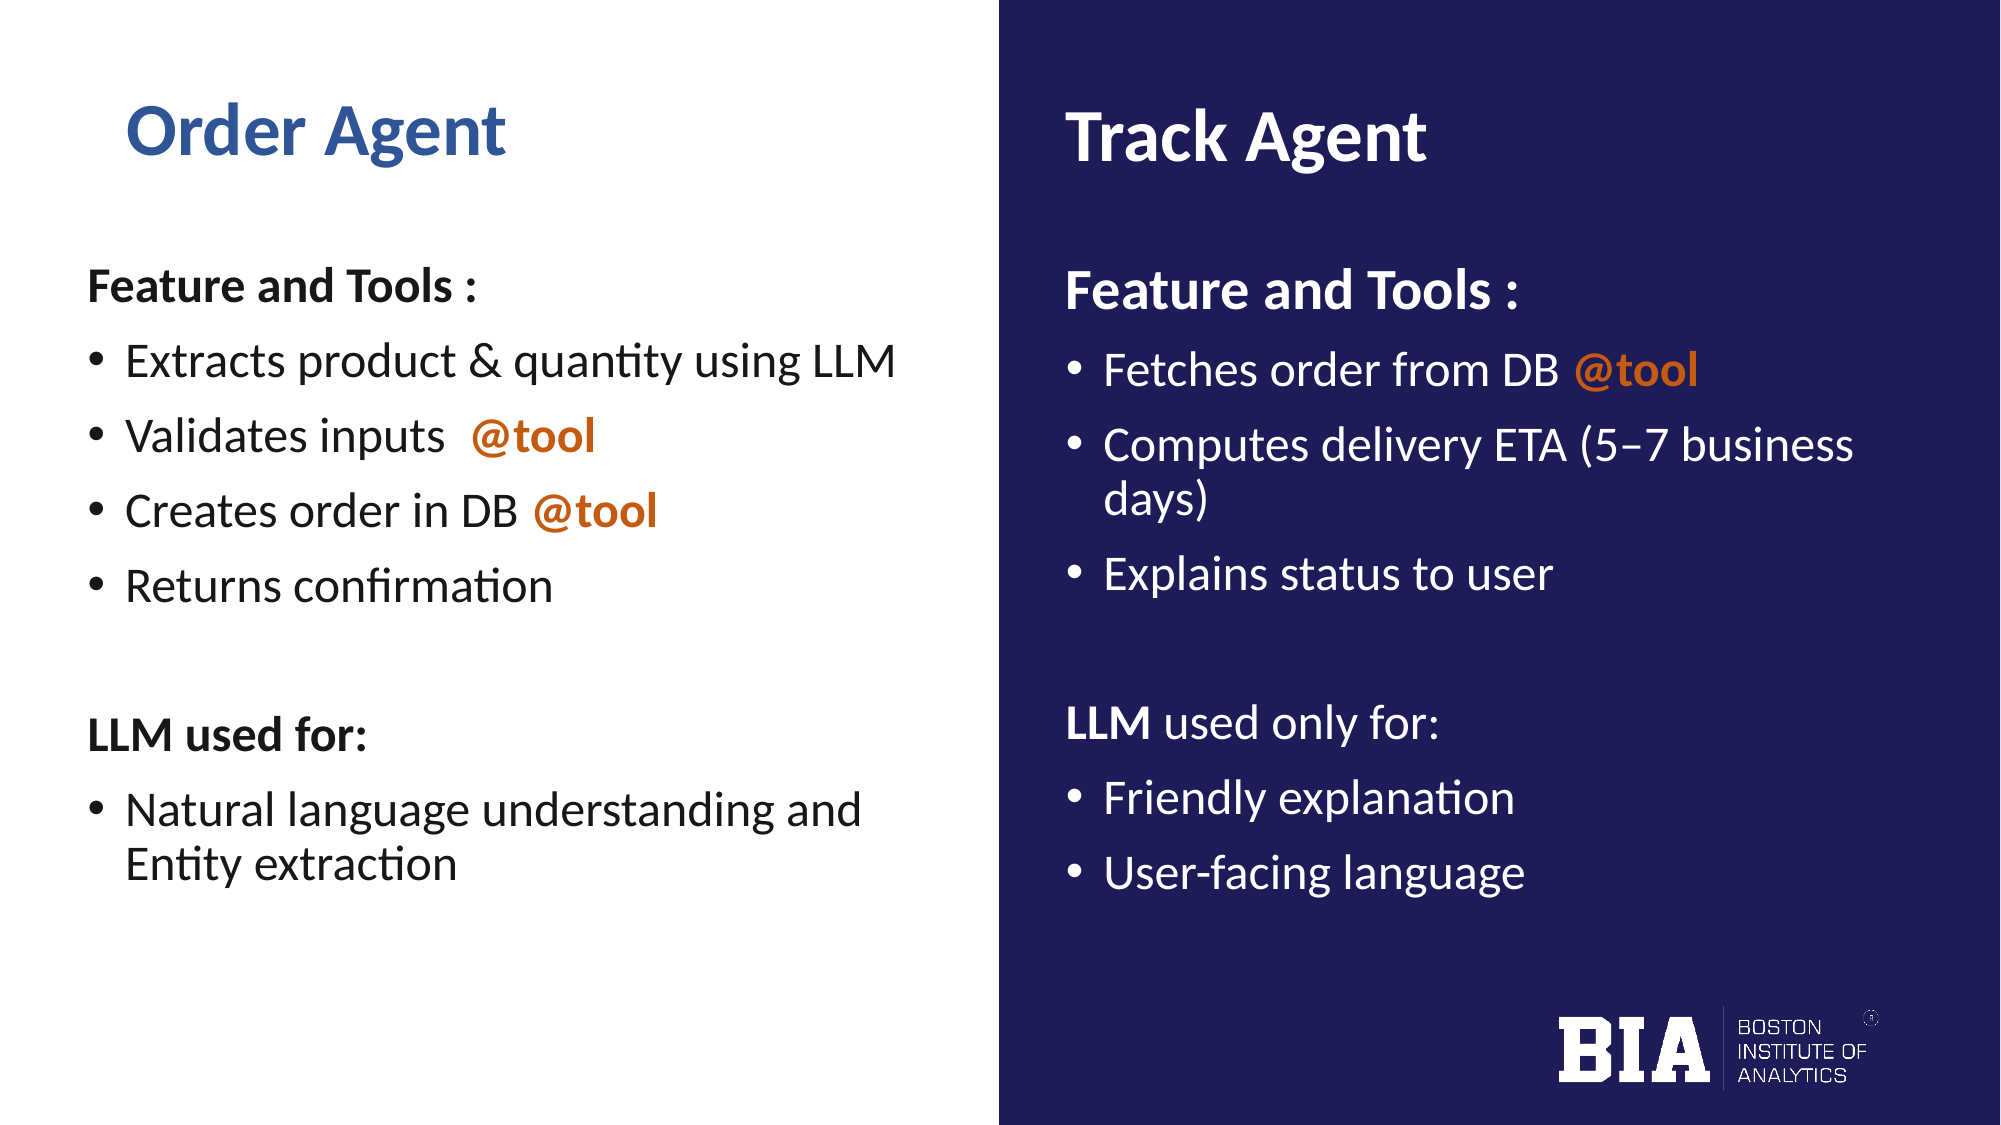

# Order Agent
Track Agent
Feature and Tools :
Extracts product & quantity using LLM
Validates inputs  @tool
Creates order in DB @tool
Returns confirmation

LLM used for:
Natural language understanding and
Entity extraction

Feature and Tools :
Fetches order from DB @tool
Computes delivery ETA (5–7 business days)
Explains status to user

LLM used only for:
Friendly explanation
User-facing language